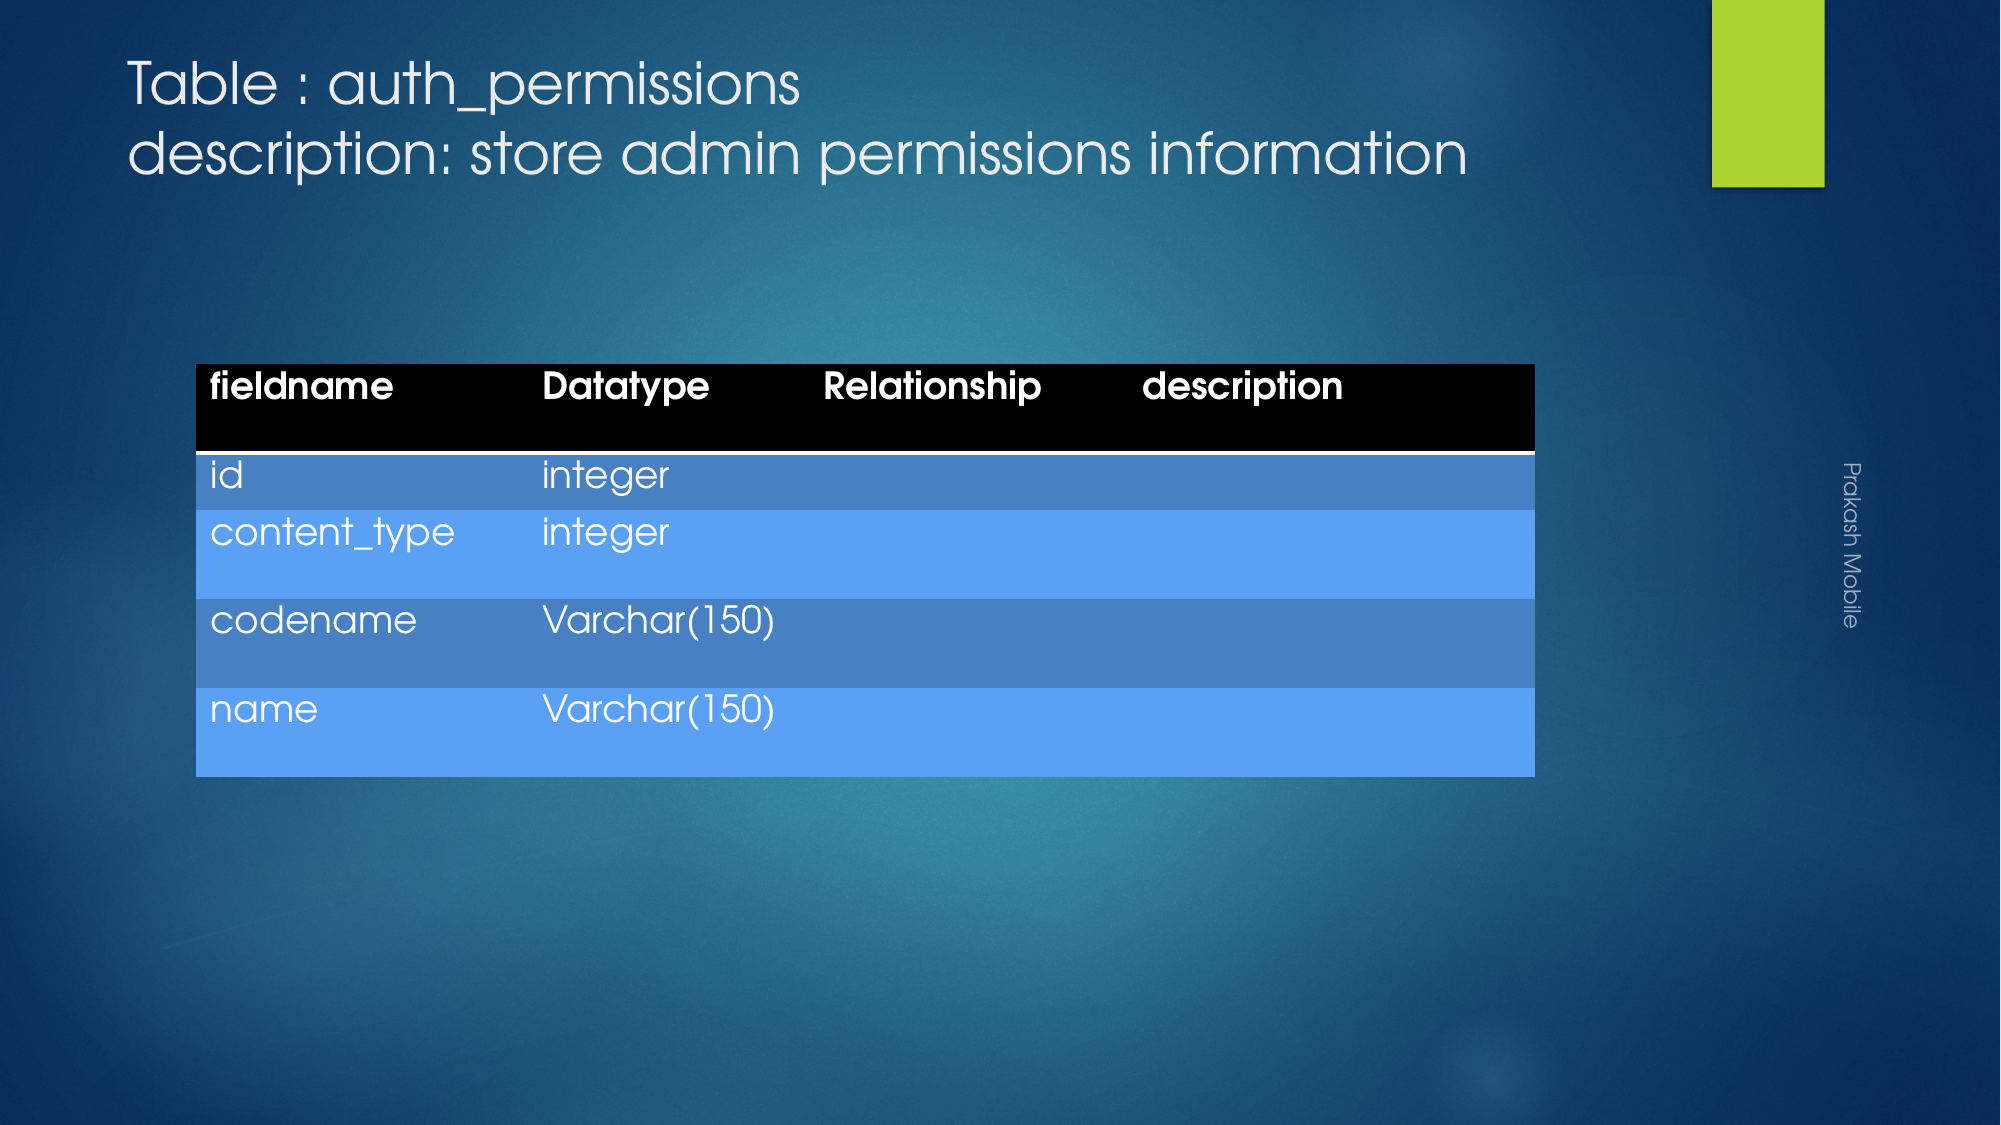

# Table : auth_permissions description: store admin permissions information
| fieldname | Datatype | Relationship | description |
| --- | --- | --- | --- |
| id | integer |  |  |
| content\_type | integer |  |  |
| codename | Varchar(150) |  |  |
| name | Varchar(150) |  |  |
Prakash Mobile